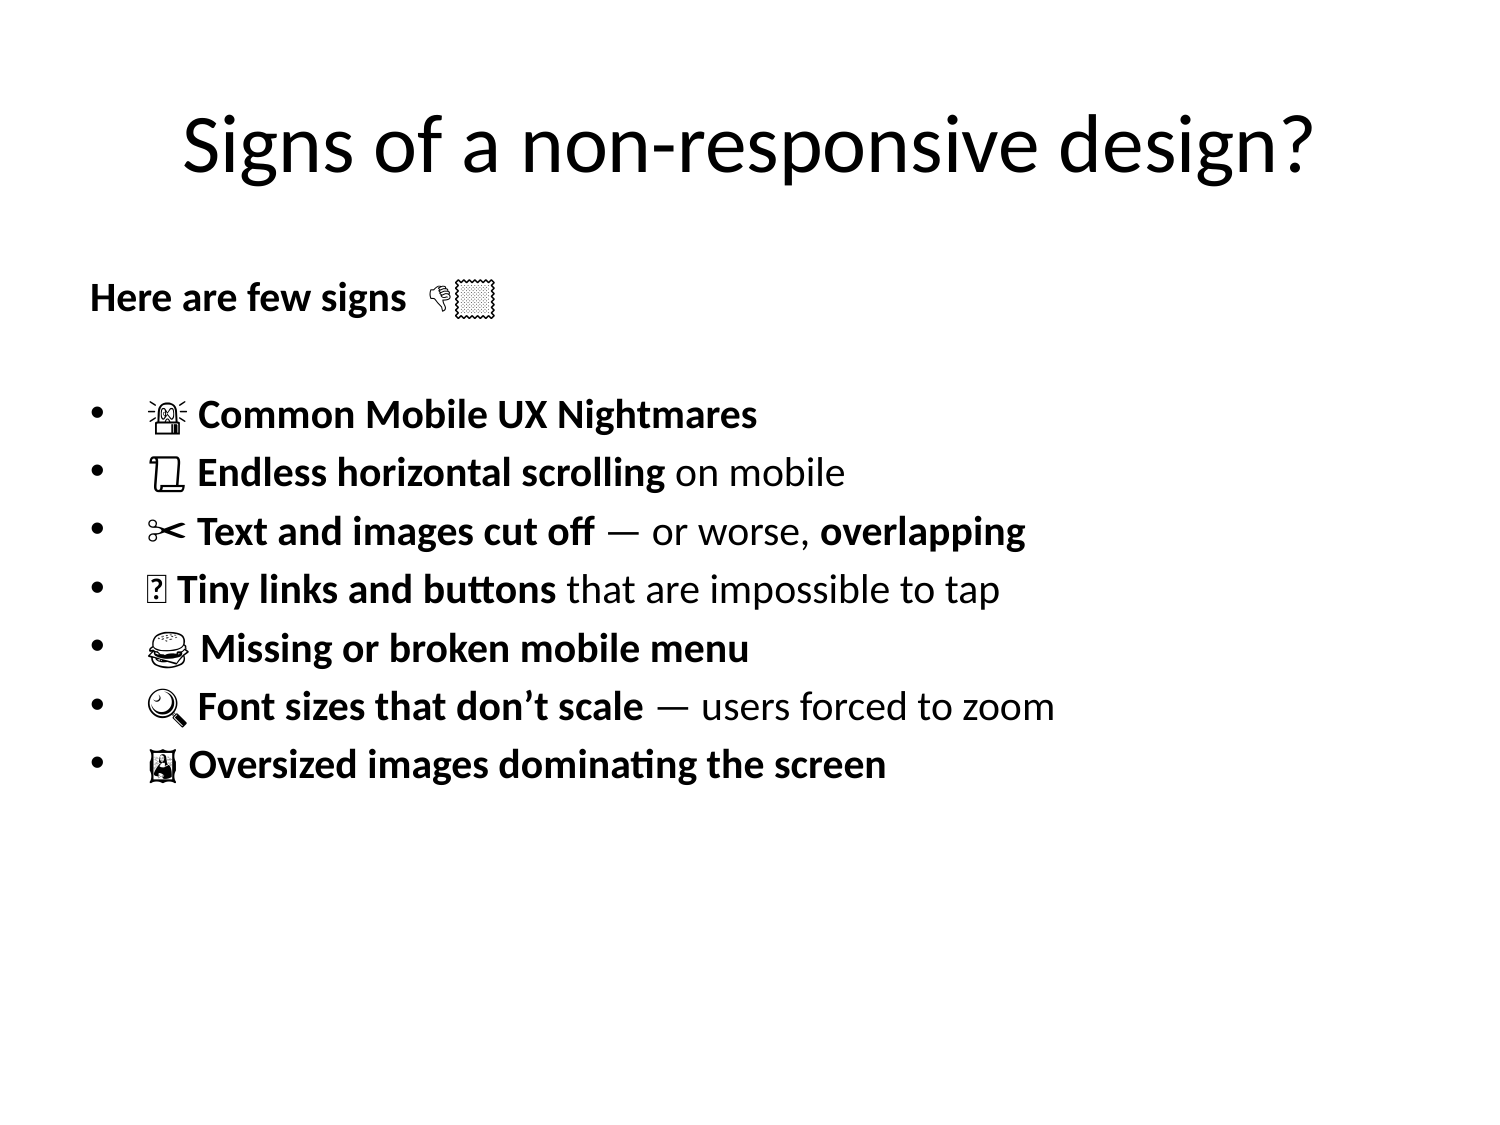

# Signs of a non-responsive design?
Here are few signs  👎🏻

🚨 Common Mobile UX Nightmares
📜 Endless horizontal scrolling on mobile
✂️ Text and images cut off — or worse, overlapping
🫴 Tiny links and buttons that are impossible to tap
🍔 Missing or broken mobile menu
🔍 Font sizes that don’t scale — users forced to zoom
🖼️ Oversized images dominating the screen